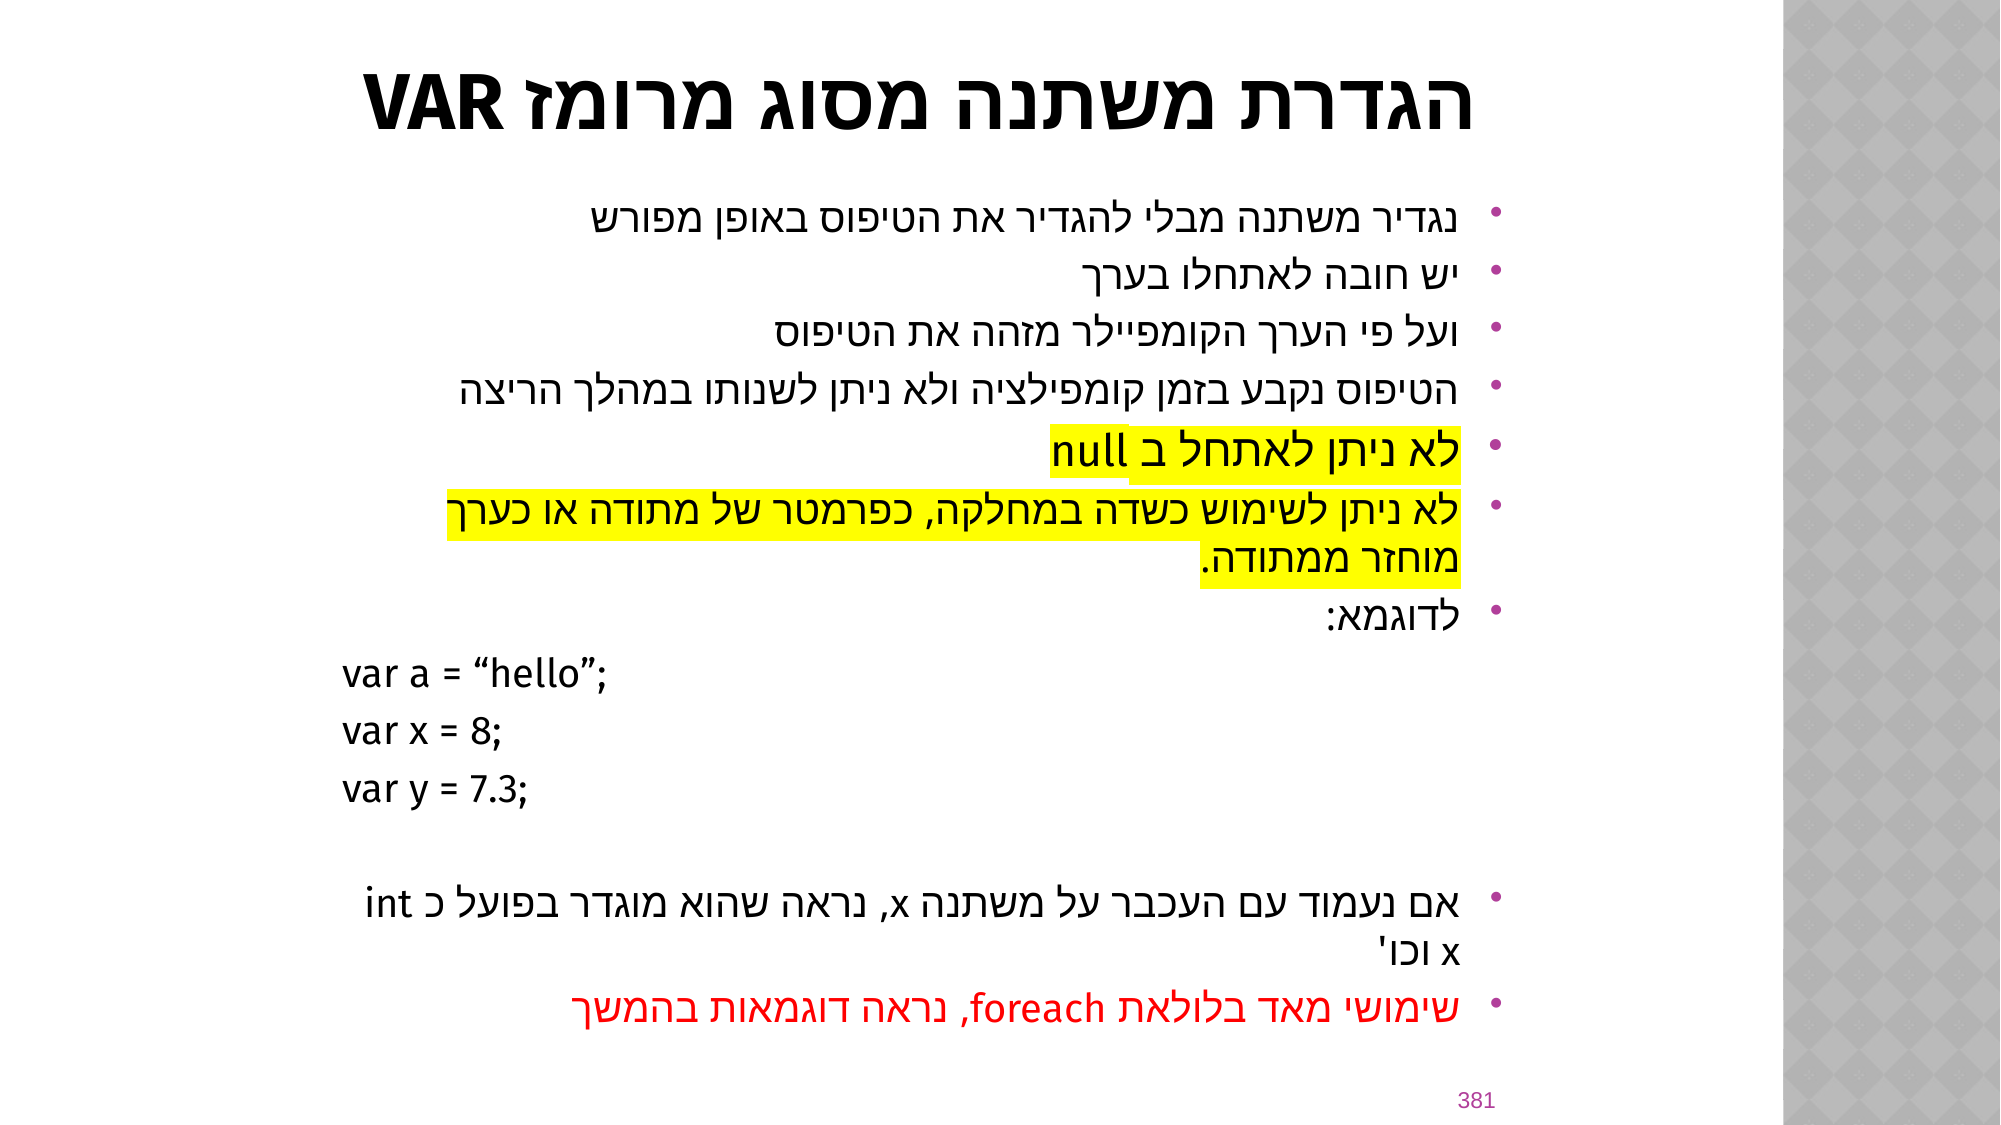

# הגדרת משתנה מסוג מרומז var
נגדיר משתנה מבלי להגדיר את הטיפוס באופן מפורש
יש חובה לאתחלו בערך
ועל פי הערך הקומפיילר מזהה את הטיפוס
הטיפוס נקבע בזמן קומפילציה ולא ניתן לשנותו במהלך הריצה
לא ניתן לאתחל ב null
לא ניתן לשימוש כשדה במחלקה, כפרמטר של מתודה או כערך מוחזר ממתודה.
לדוגמא:
var a = “hello”;
var x = 8;
var y = 7.3;

אם נעמוד עם העכבר על משתנה x, נראה שהוא מוגדר בפועל כ int x וכו'
שימושי מאד בלולאת foreach, נראה דוגמאות בהמשך

381